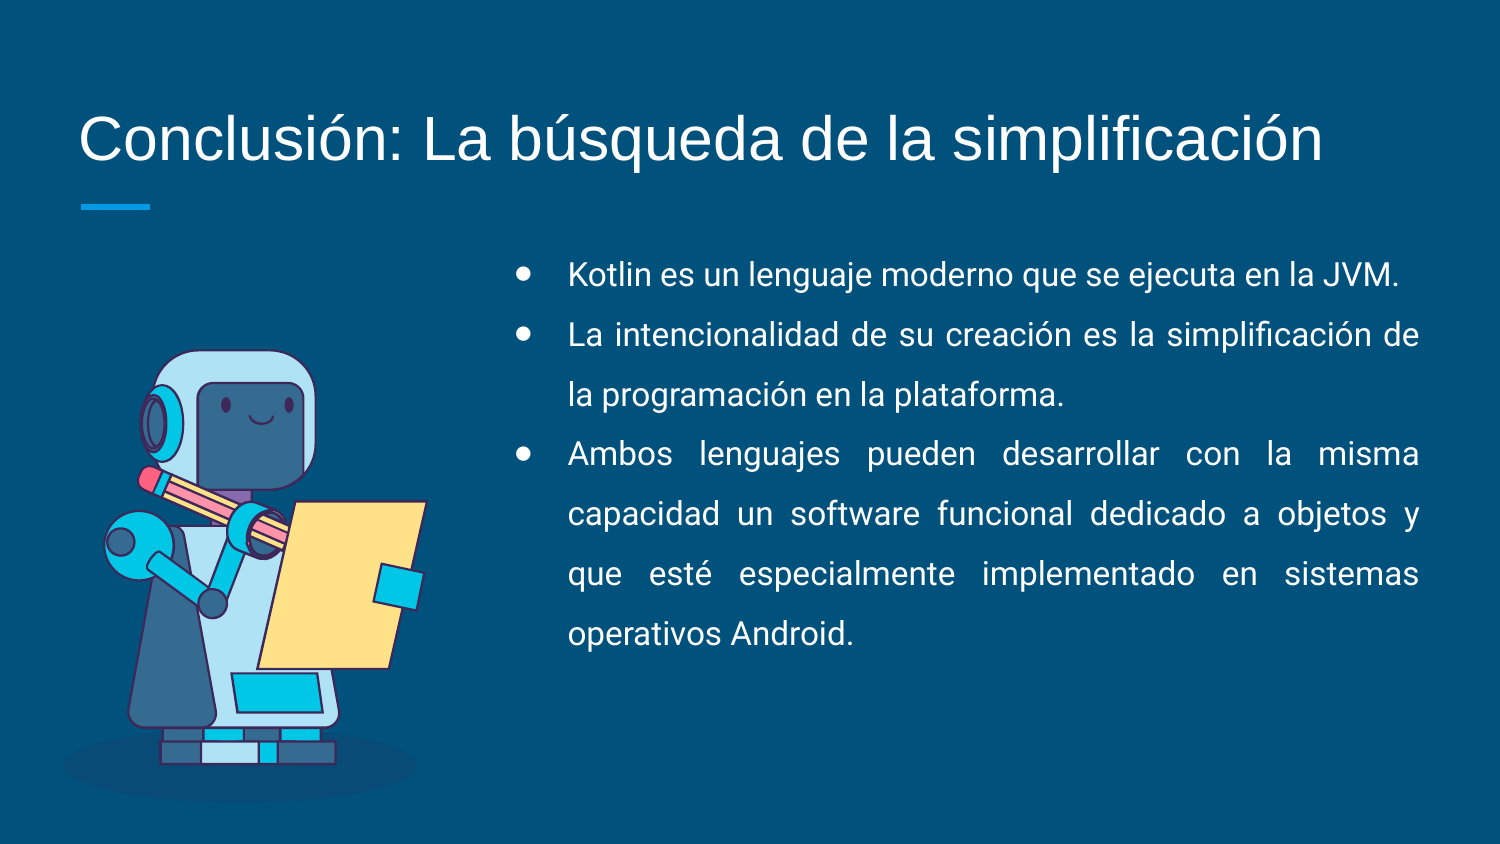

# Conclusión: La búsqueda de la simplificación
Kotlin es un lenguaje moderno que se ejecuta en la JVM.
La intencionalidad de su creación es la simplificación de la programación en la plataforma.
Ambos lenguajes pueden desarrollar con la misma capacidad un software funcional dedicado a objetos y que esté especialmente implementado en sistemas operativos Android.